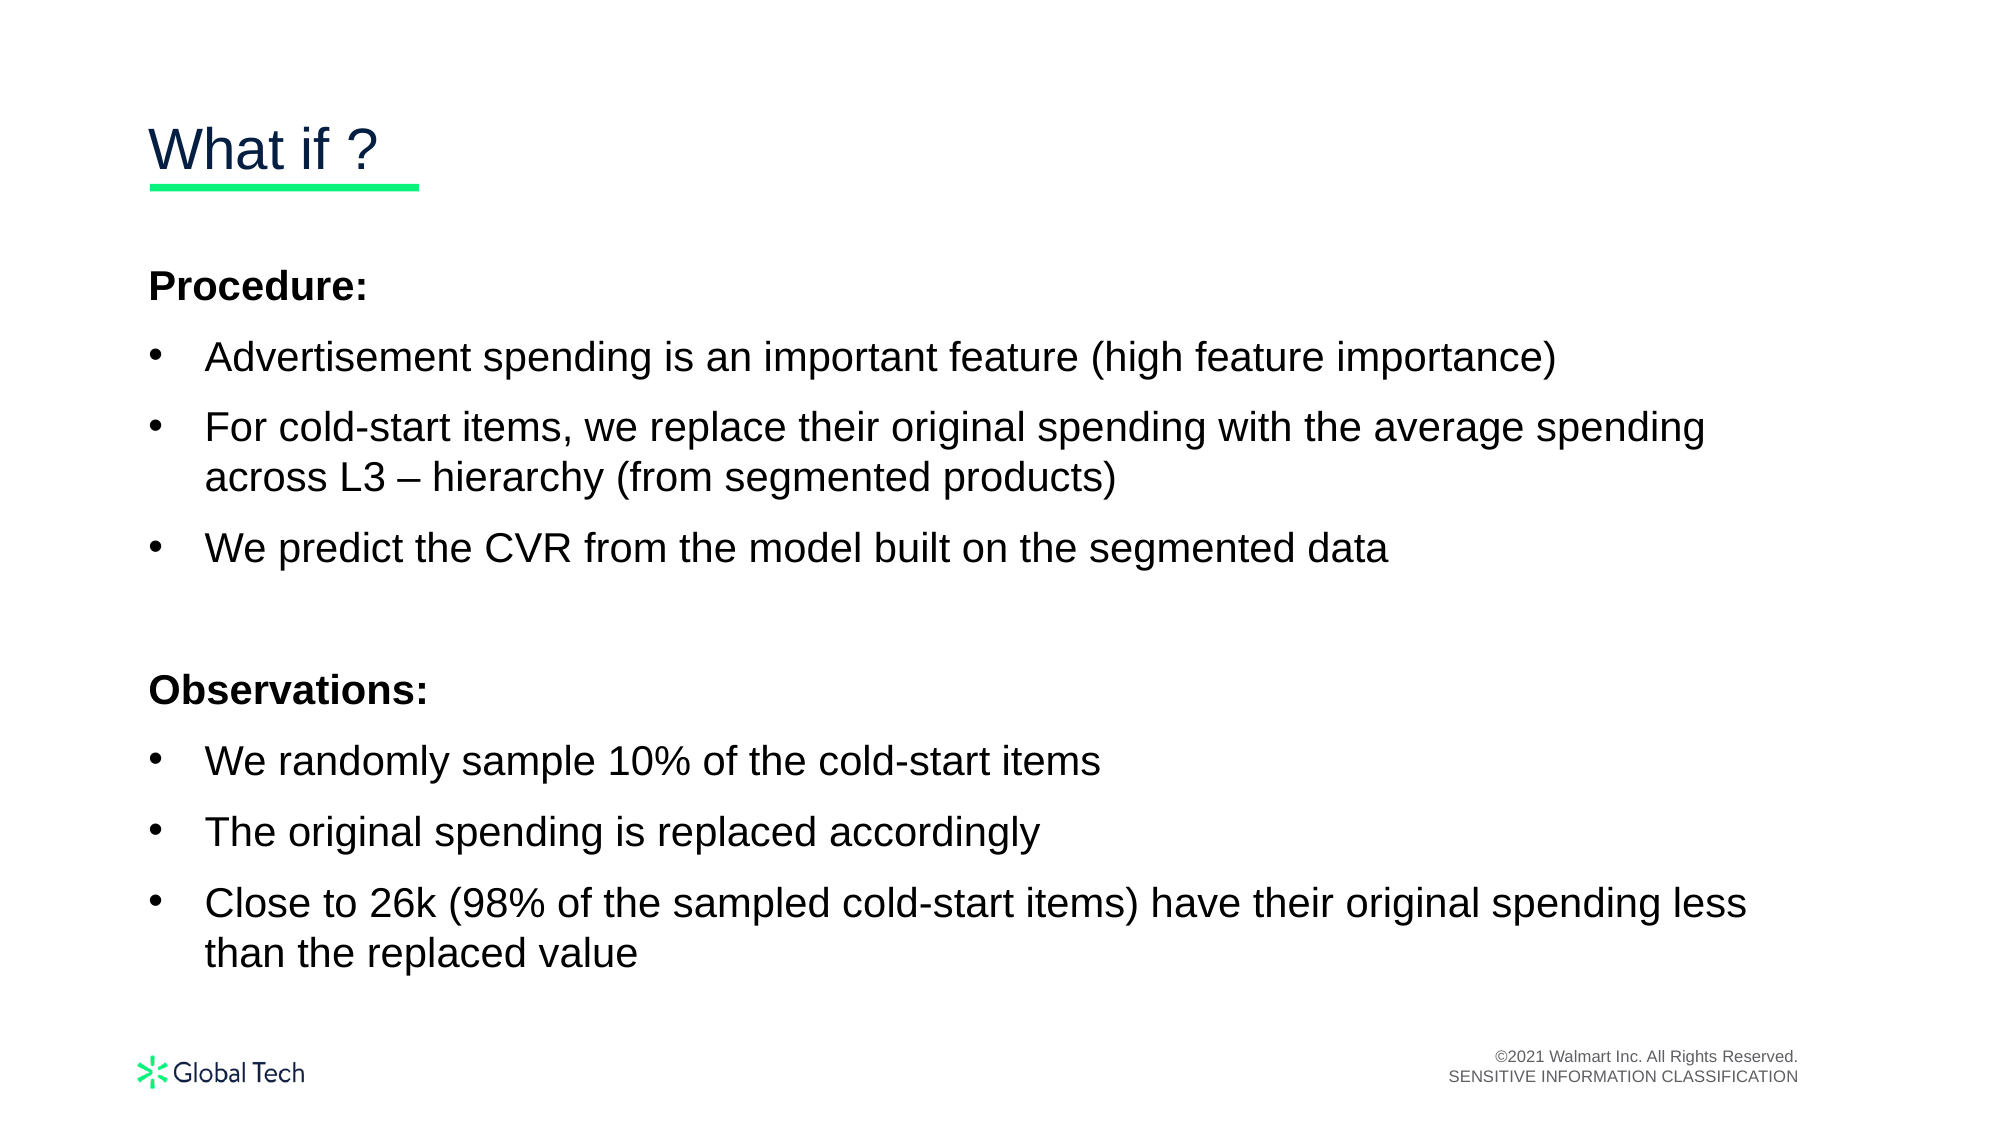

What if ?
Procedure:
Advertisement spending is an important feature (high feature importance)
For cold-start items, we replace their original spending with the average spending across L3 – hierarchy (from segmented products)
We predict the CVR from the model built on the segmented data

Observations:
We randomly sample 10% of the cold-start items
The original spending is replaced accordingly
Close to 26k (98% of the sampled cold-start items) have their original spending less than the replaced value